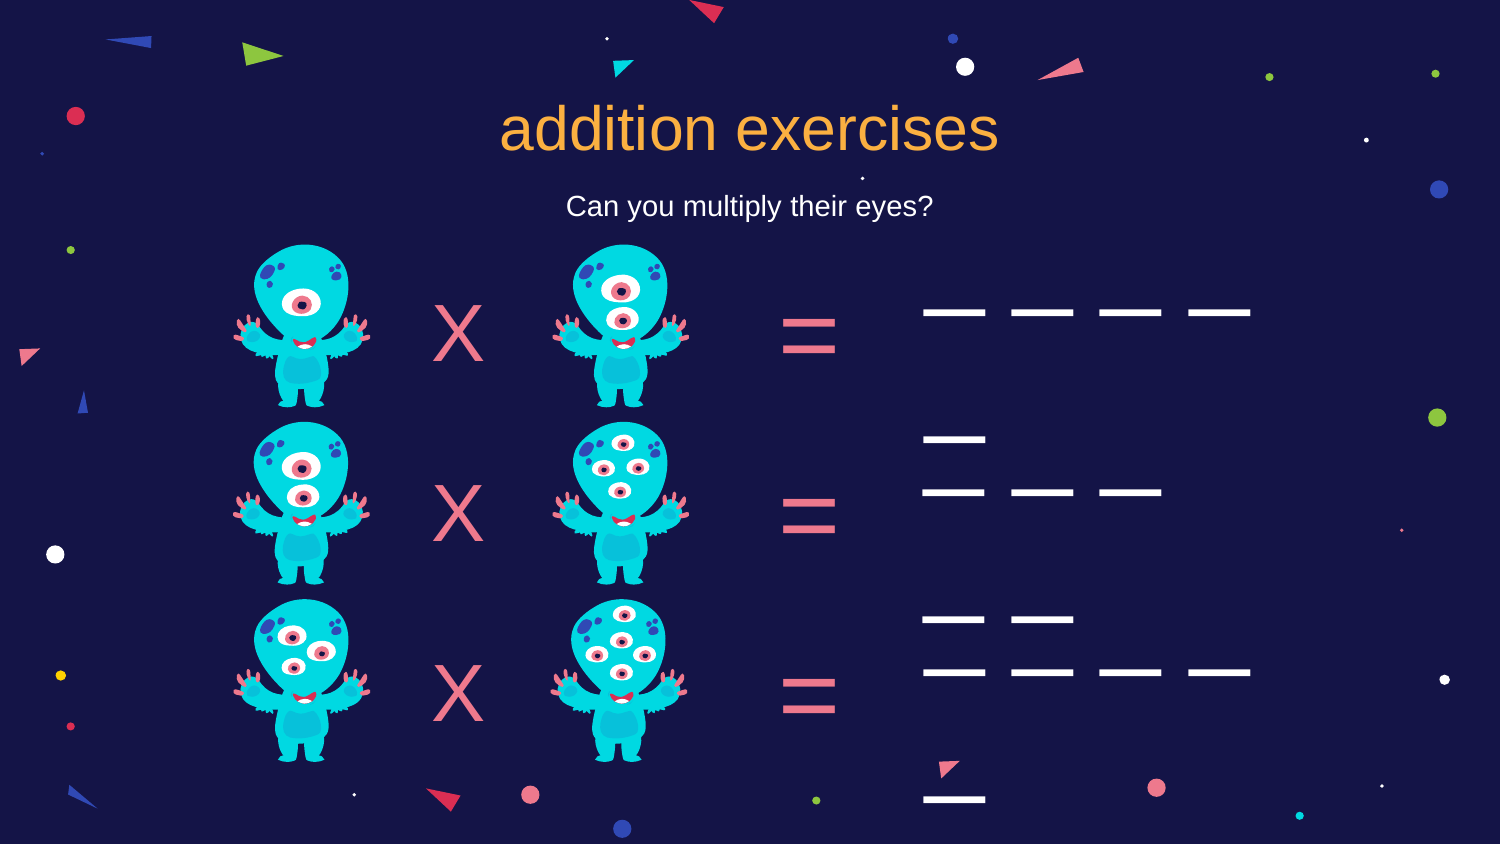

# addition exercises
Can you multiply their eyes?

_ _ _ _ _
X
=

_ _ _ _ _
X
=

_ _ _ _ _
X
=